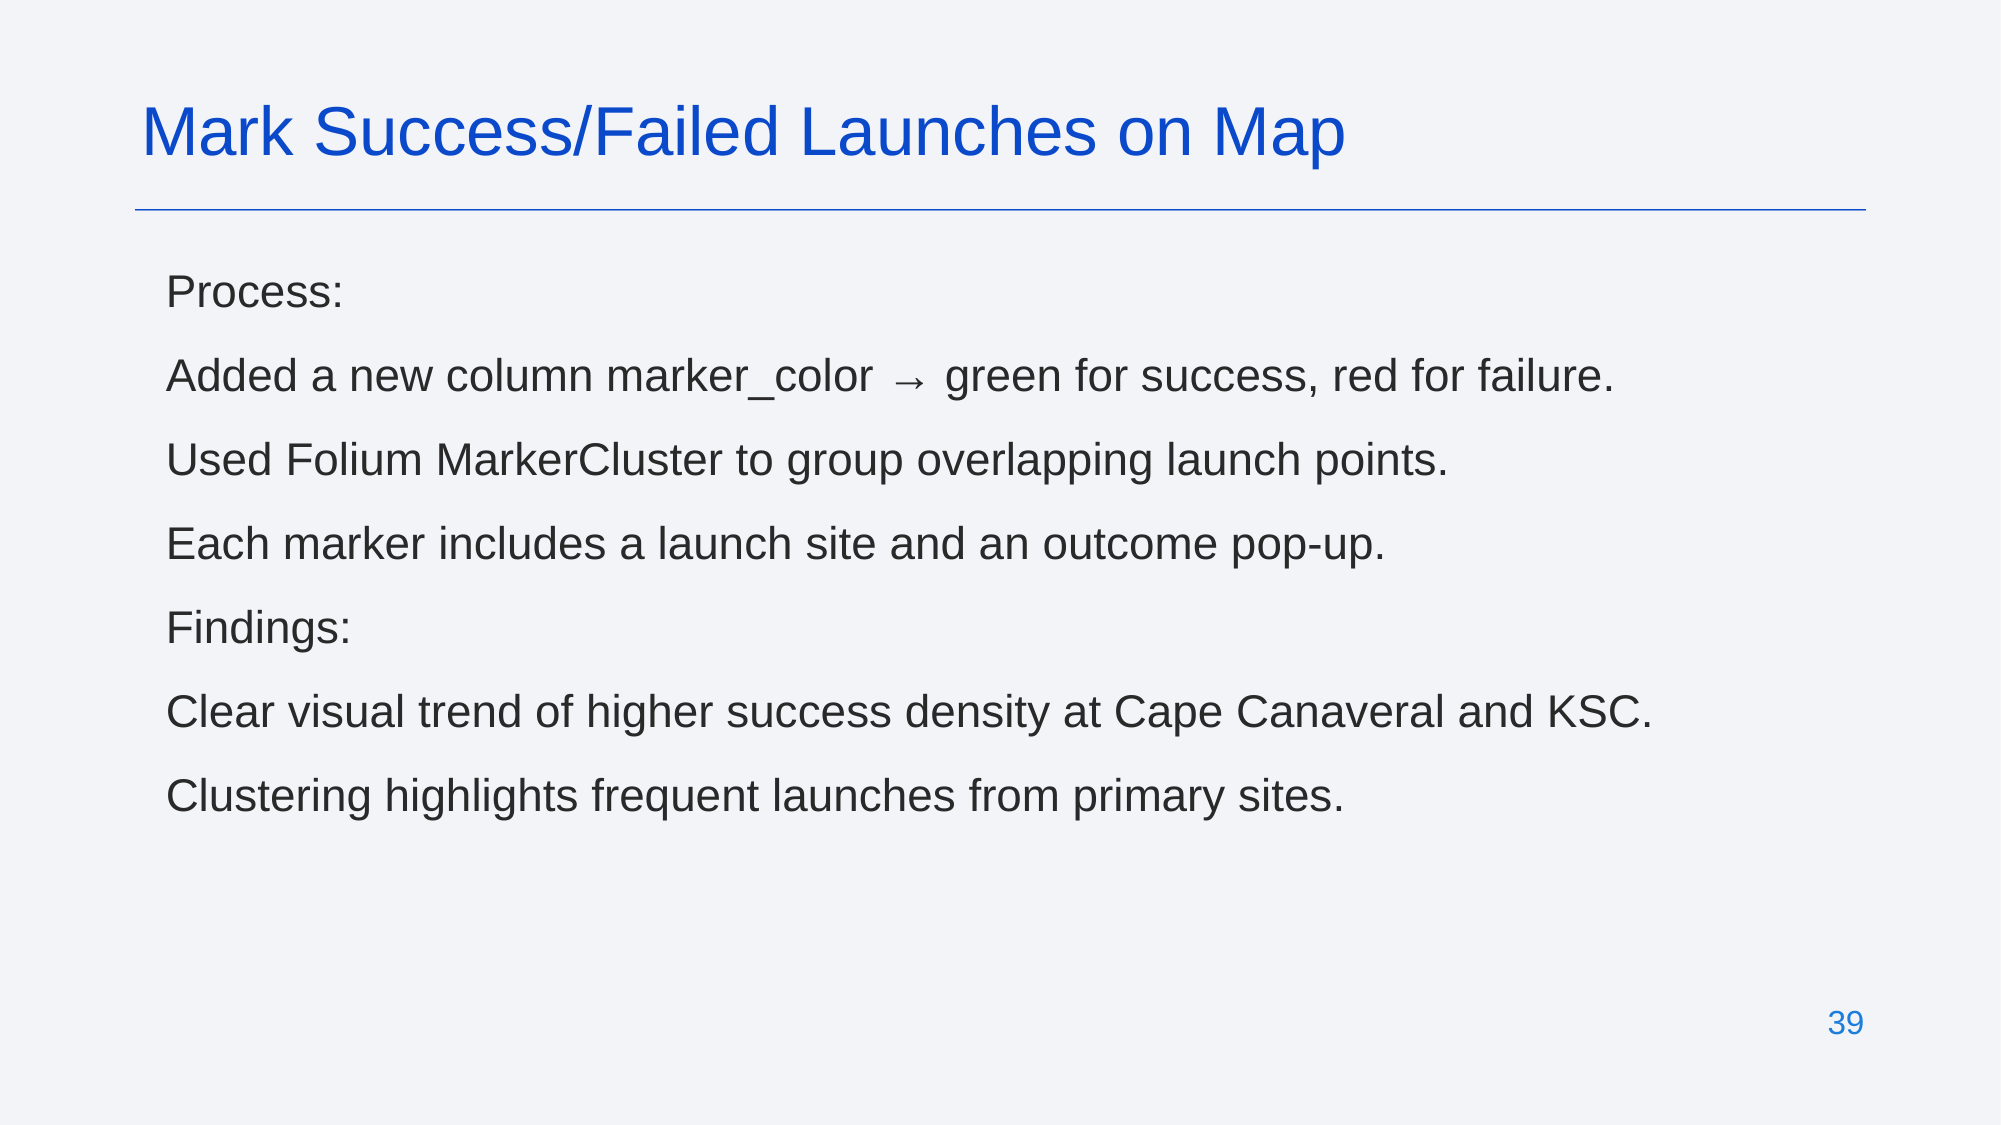

Mark Success/Failed Launches on Map
Process:
Added a new column marker_color → green for success, red for failure.
Used Folium MarkerCluster to group overlapping launch points.
Each marker includes a launch site and an outcome pop-up.
Findings:
Clear visual trend of higher success density at Cape Canaveral and KSC.
Clustering highlights frequent launches from primary sites.
39